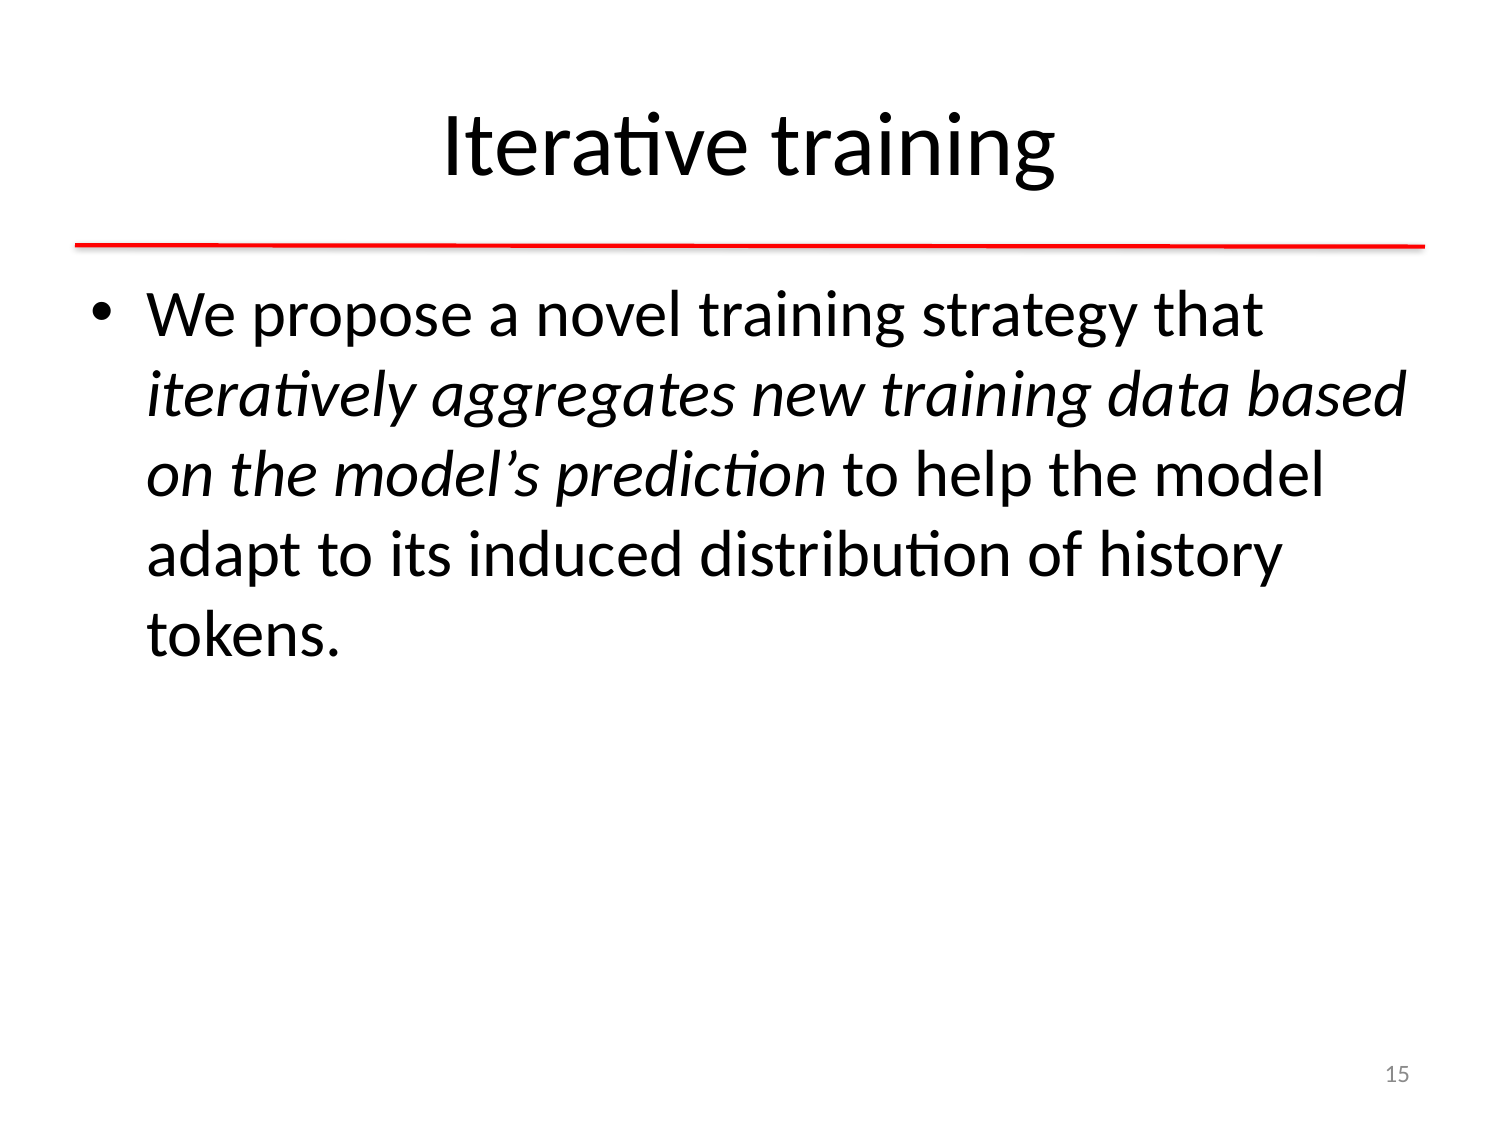

# Iterative training
We propose a novel training strategy that iteratively aggregates new training data based on the model’s prediction to help the model adapt to its induced distribution of history tokens.

15